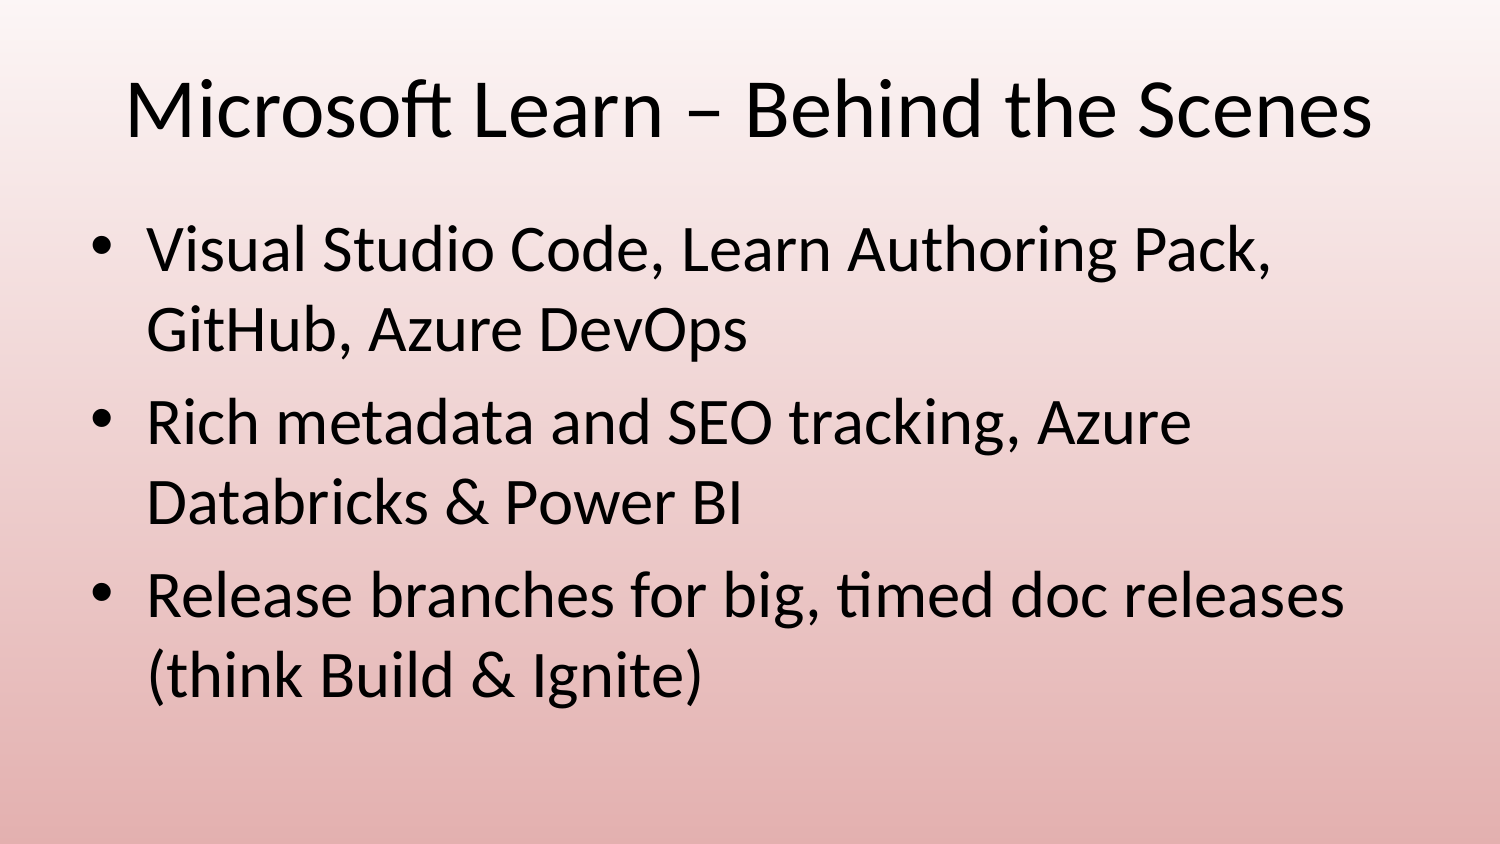

# Microsoft Learn – Behind the Scenes
Visual Studio Code, Learn Authoring Pack, GitHub, Azure DevOps
Rich metadata and SEO tracking, Azure Databricks & Power BI
Release branches for big, timed doc releases (think Build & Ignite)